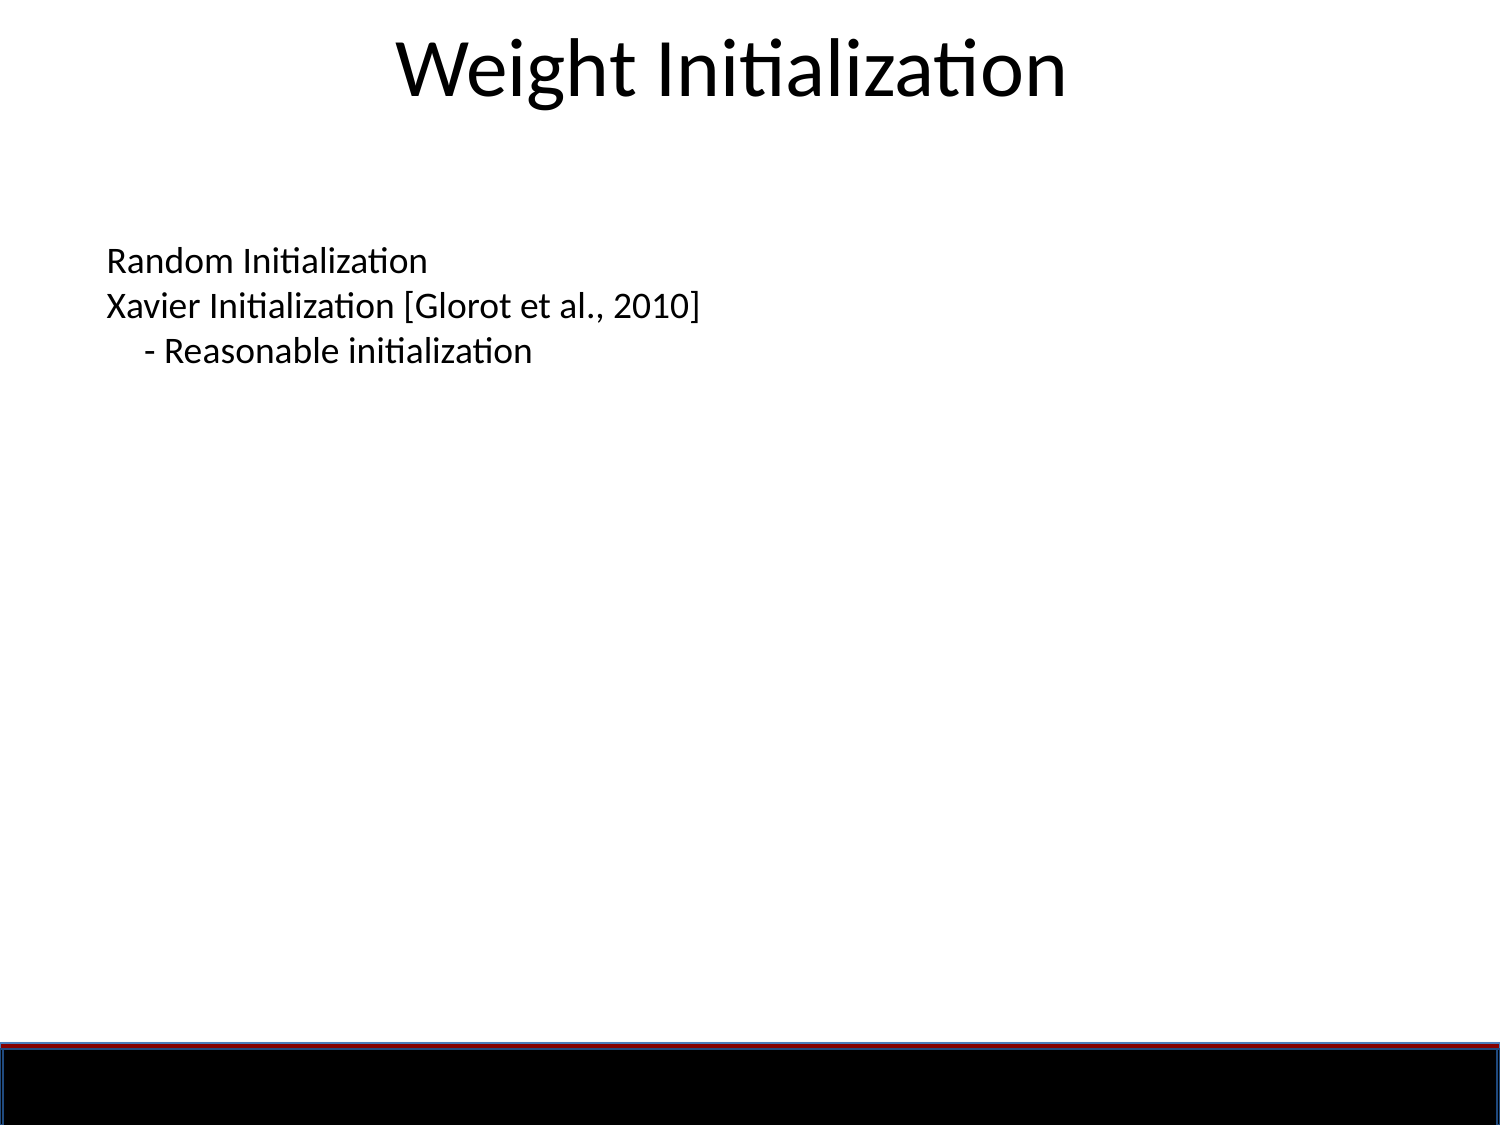

# Weight Initialization
Random Initialization
Xavier Initialization [Glorot et al., 2010]
	- Reasonable initialization